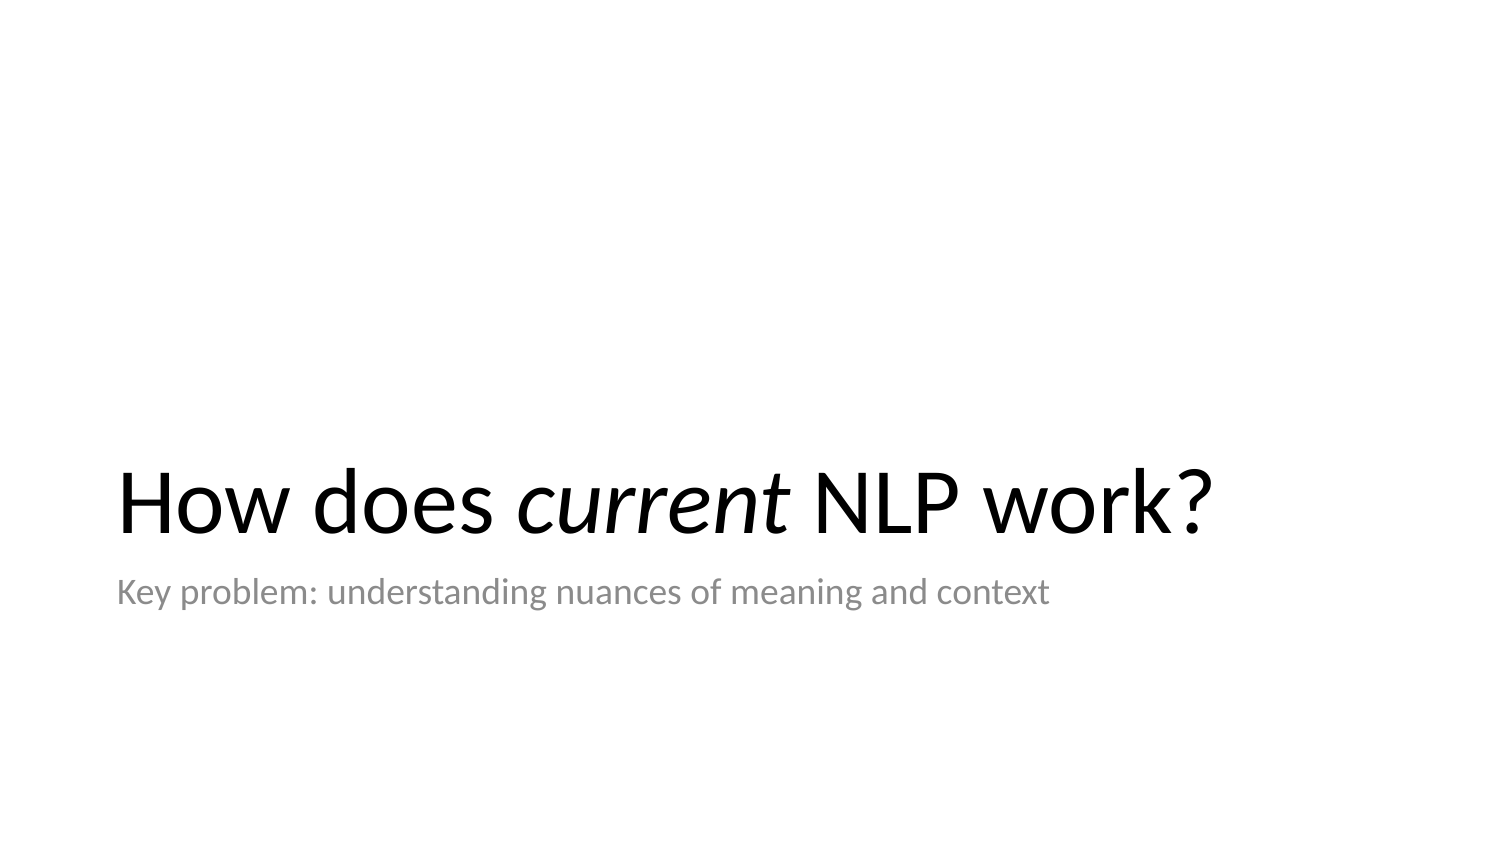

# How does current NLP work?
Key problem: understanding nuances of meaning and context